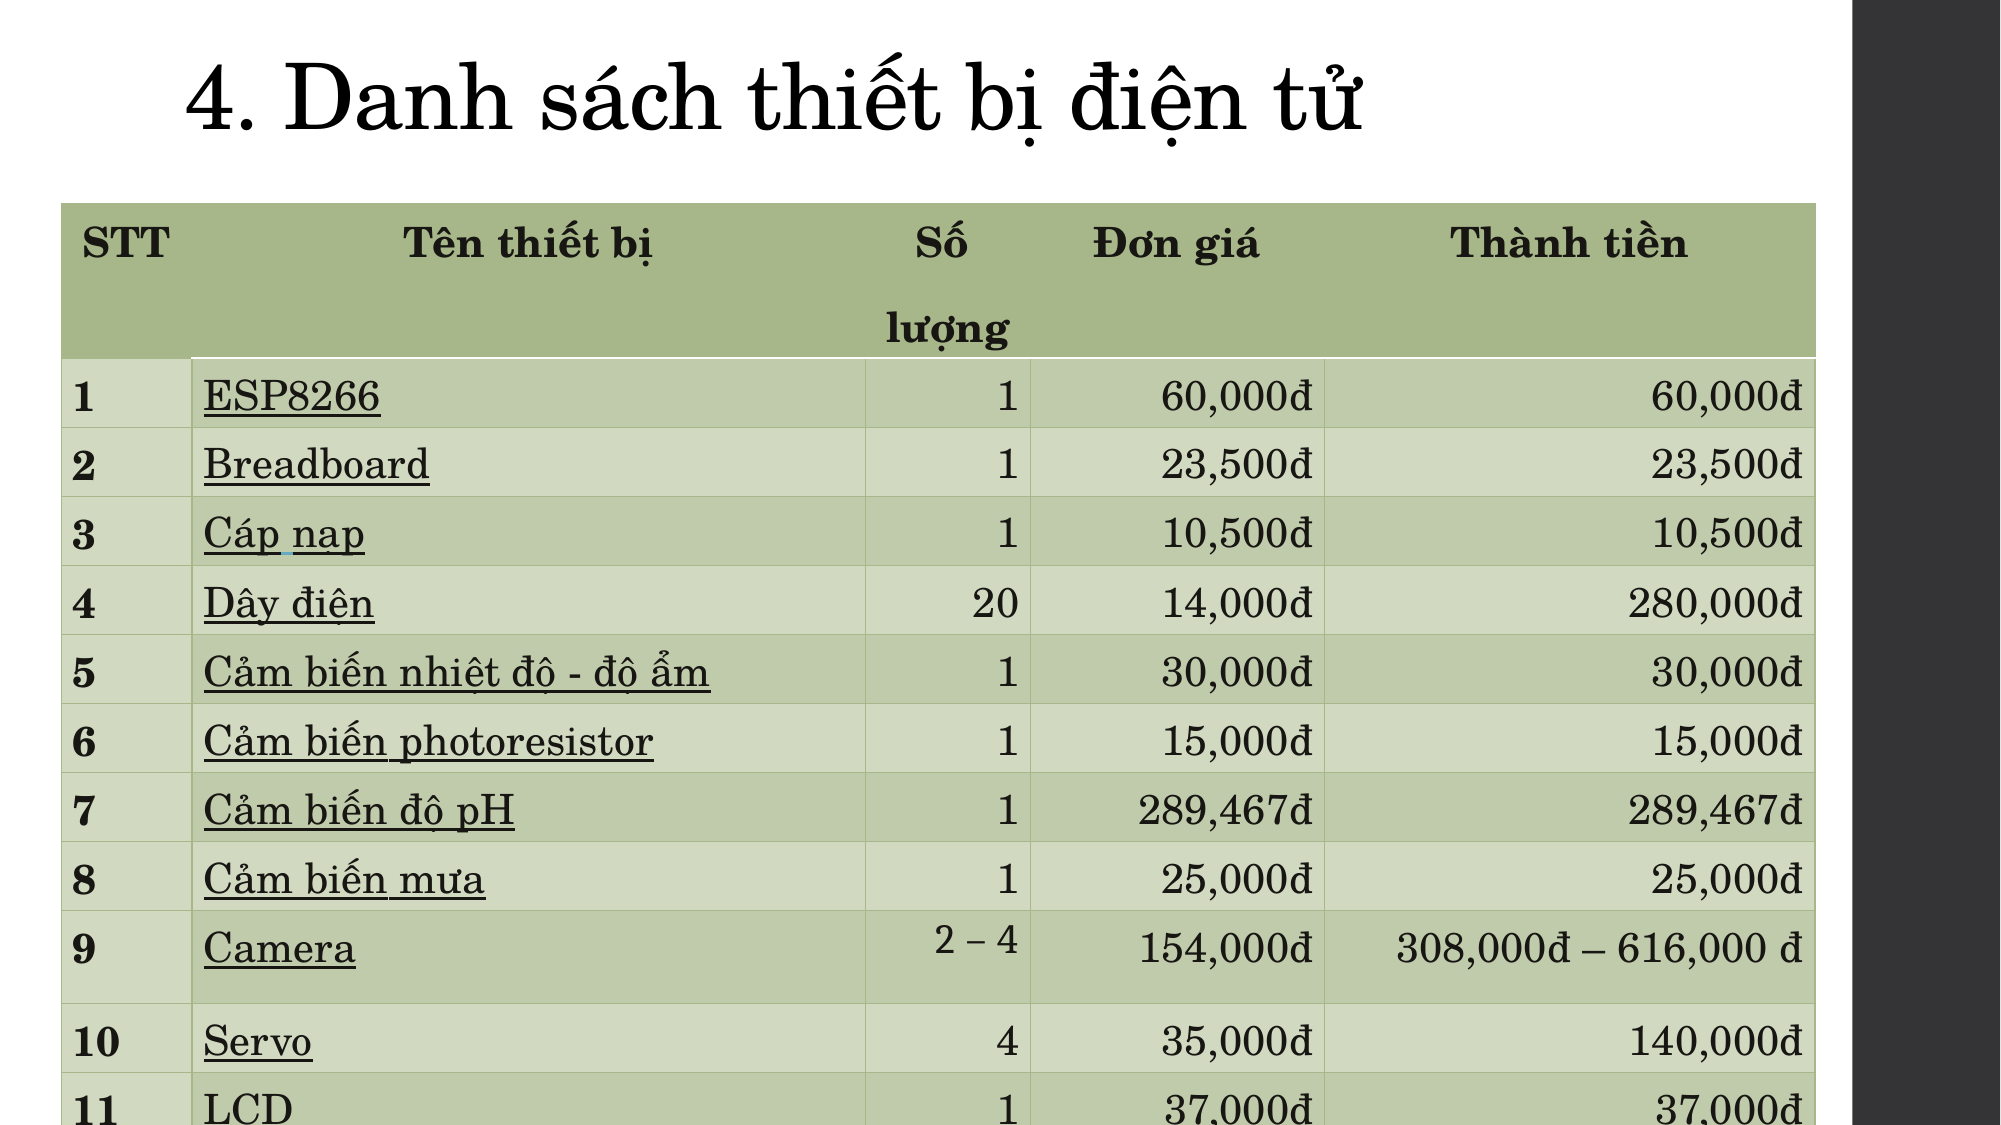

# 4. Danh sách thiết bị điện tử
| STT | Tên thiết bị | Số lượng | Đơn giá | Thành tiền |
| --- | --- | --- | --- | --- |
| 1 | ESP8266 | 1 | 60,000đ | 60,000đ |
| 2 | Breadboard | 1 | 23,500đ | 23,500đ |
| 3 | Cáp nạp | 1 | 10,500đ | 10,500đ |
| 4 | Dây điện | 20 | 14,000đ | 280,000đ |
| 5 | Cảm biến nhiệt độ - độ ẩm | 1 | 30,000đ | 30,000đ |
| 6 | Cảm biến photoresistor | 1 | 15,000đ | 15,000đ |
| 7 | Cảm biến độ pH | 1 | 289,467đ | 289,467đ |
| 8 | Cảm biến mưa | 1 | 25,000đ | 25,000đ |
| 9 | Camera | 2 – 4 | 154,000đ | 308,000đ – 616,000 đ |
| 10 | Servo | 4 | 35,000đ | 140,000đ |
| 11 | LCD | 1 | 37,000đ | 37,000đ |
| 12 | Đồng hồ đo lưu lượng nước K24 | 1 | 382,000đ | 382,000đ |
| Tổng |  | 35 – 37 |  | 1,600,467đ – 1,908,467đ |